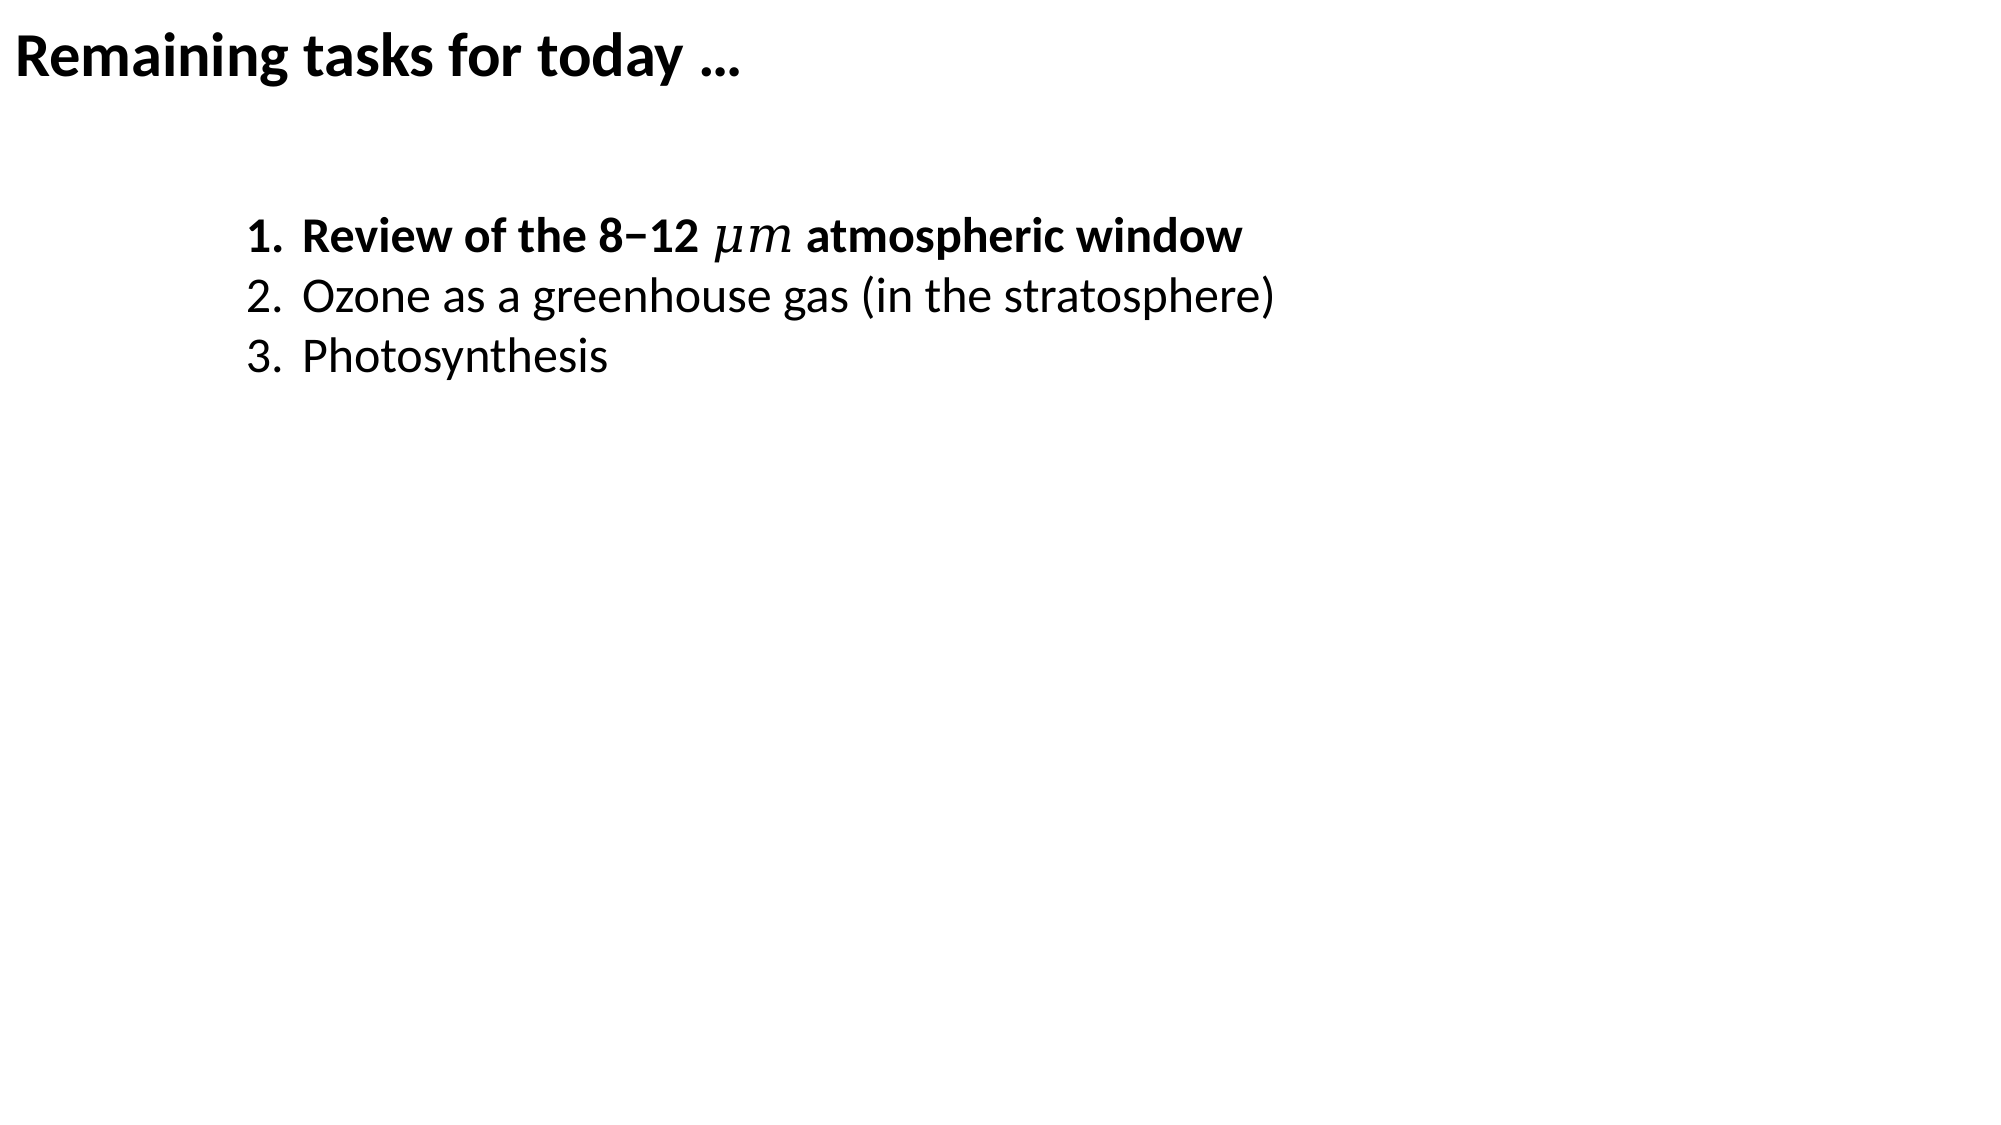

Remaining tasks for today …
Review of the 8−12 𝜇𝑚 atmospheric window
Ozone as a greenhouse gas (in the stratosphere)
Photosynthesis